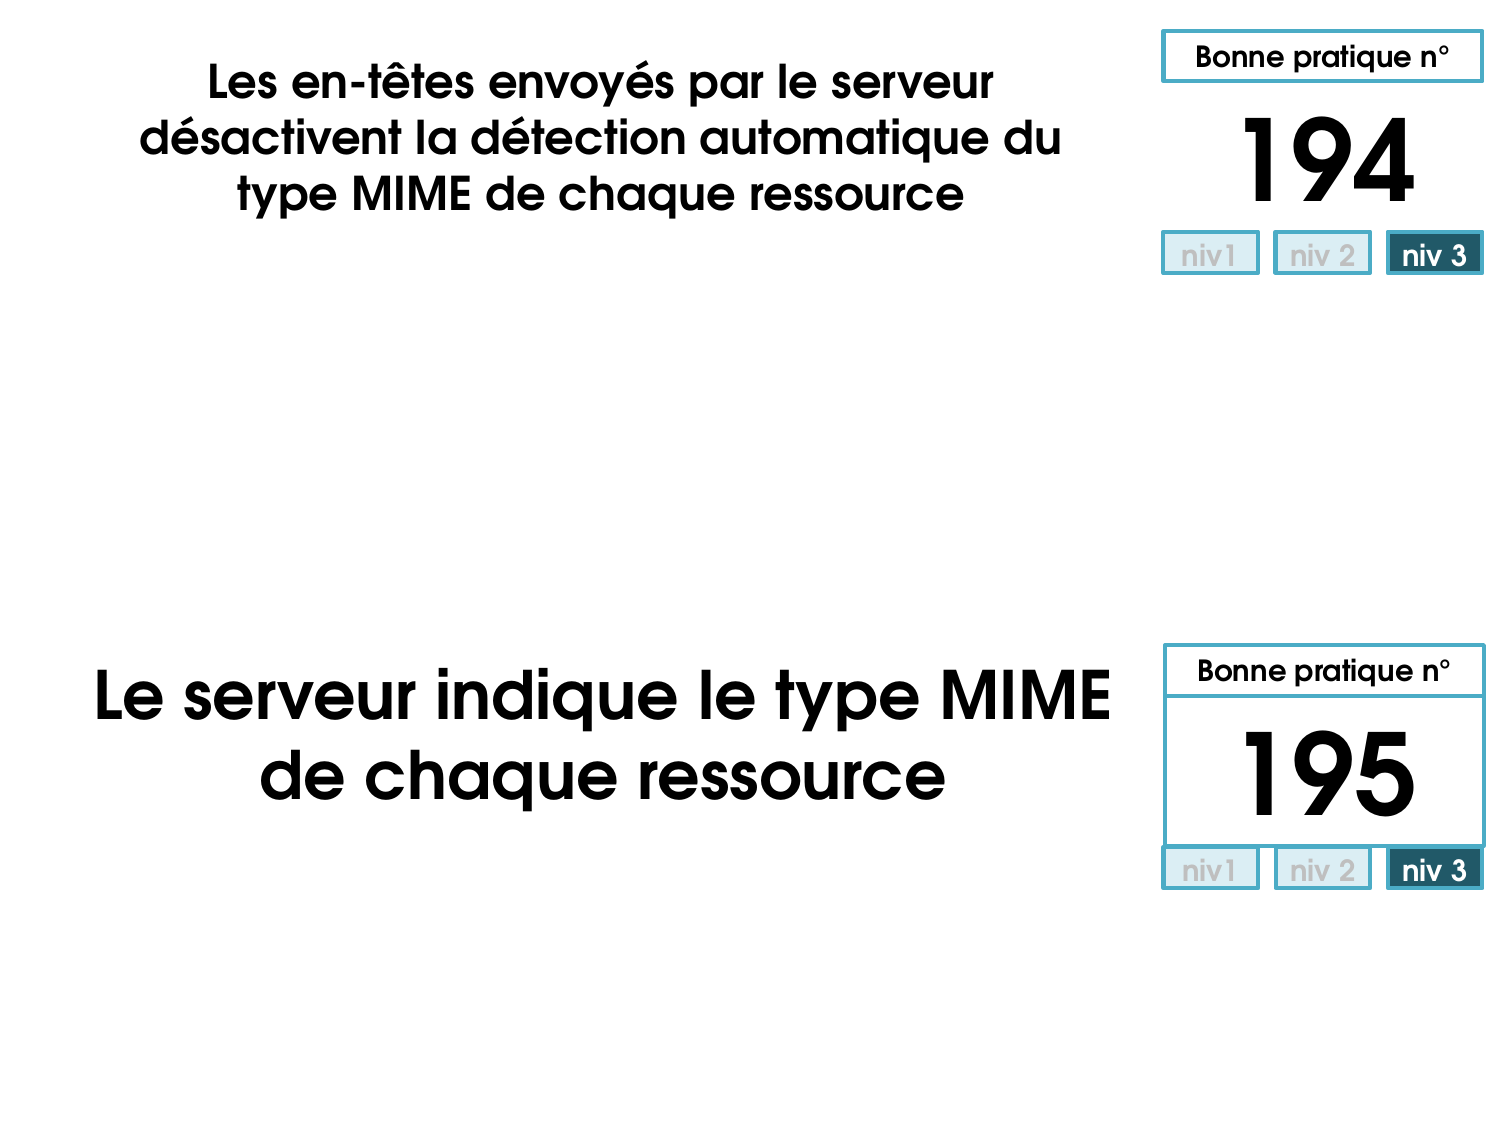

# Les en-têtes envoyés par le serveur désactivent la détection automatique du type MIME de chaque ressource
194
Le serveur indique le type MIME de chaque ressource
Bonne pratique n°
195
niv1
niv 2
niv 3